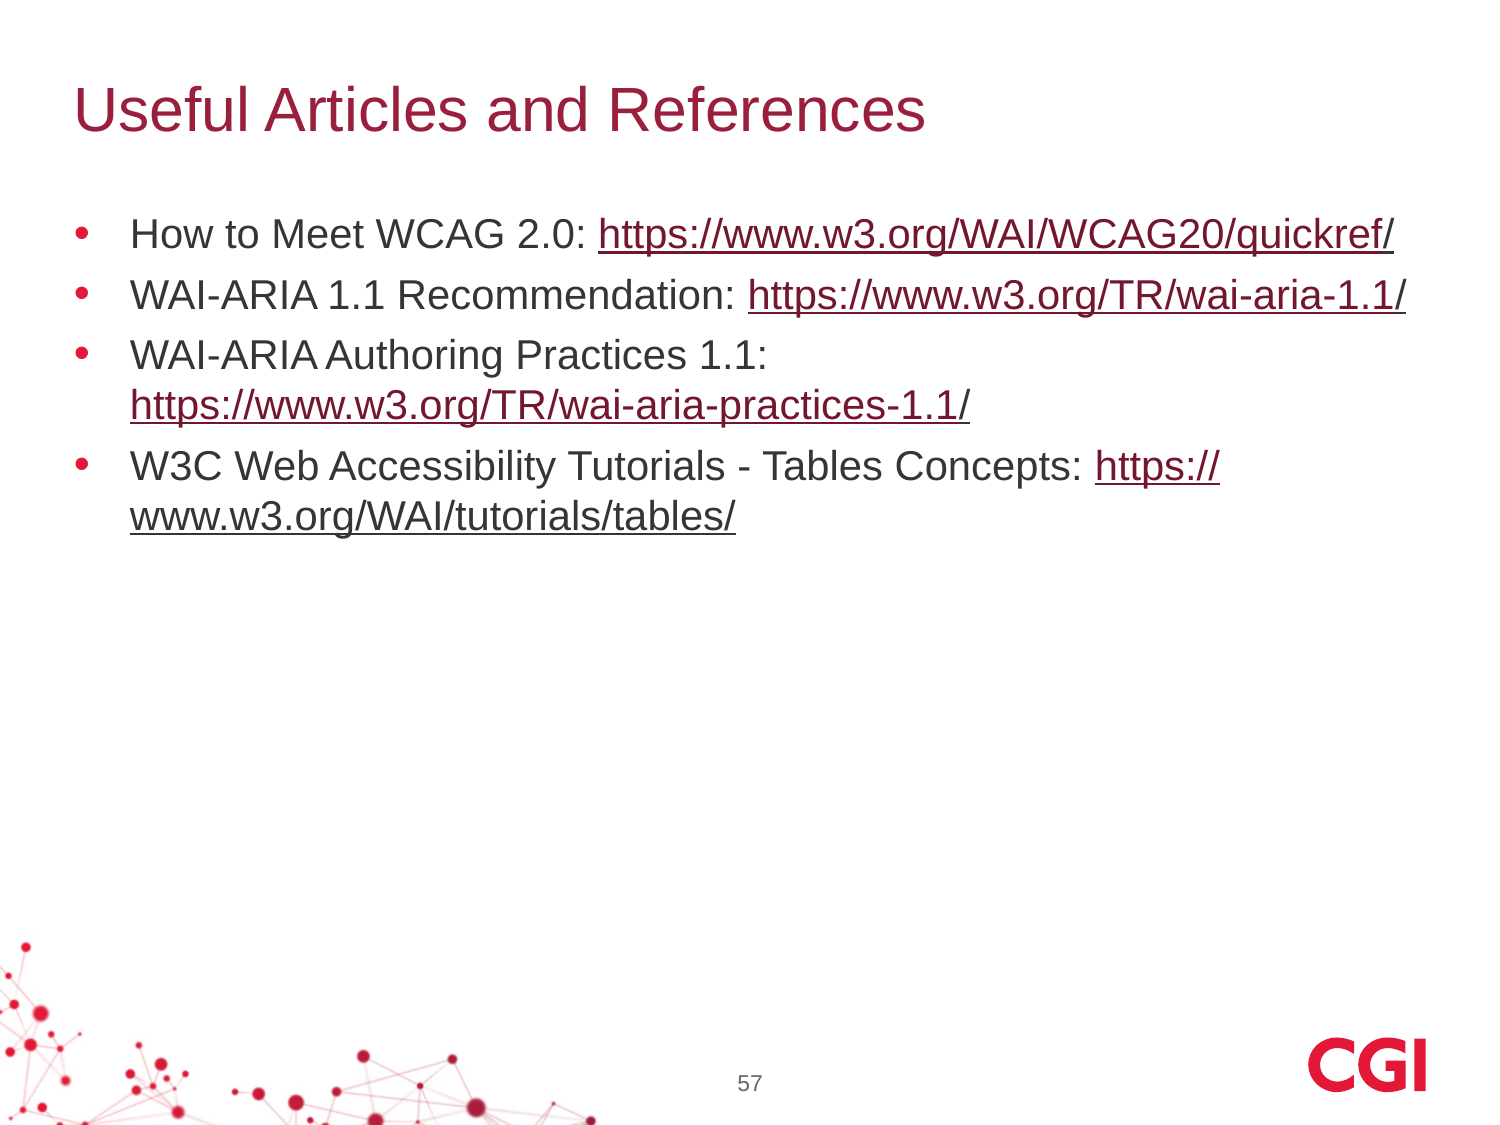

# Useful Articles and References
How to Meet WCAG 2.0: https://www.w3.org/WAI/WCAG20/quickref/
WAI-ARIA 1.1 Recommendation: https://www.w3.org/TR/wai-aria-1.1/
WAI-ARIA Authoring Practices 1.1: https://www.w3.org/TR/wai-aria-practices-1.1/
W3C Web Accessibility Tutorials - Tables Concepts: https://www.w3.org/WAI/tutorials/tables/
57